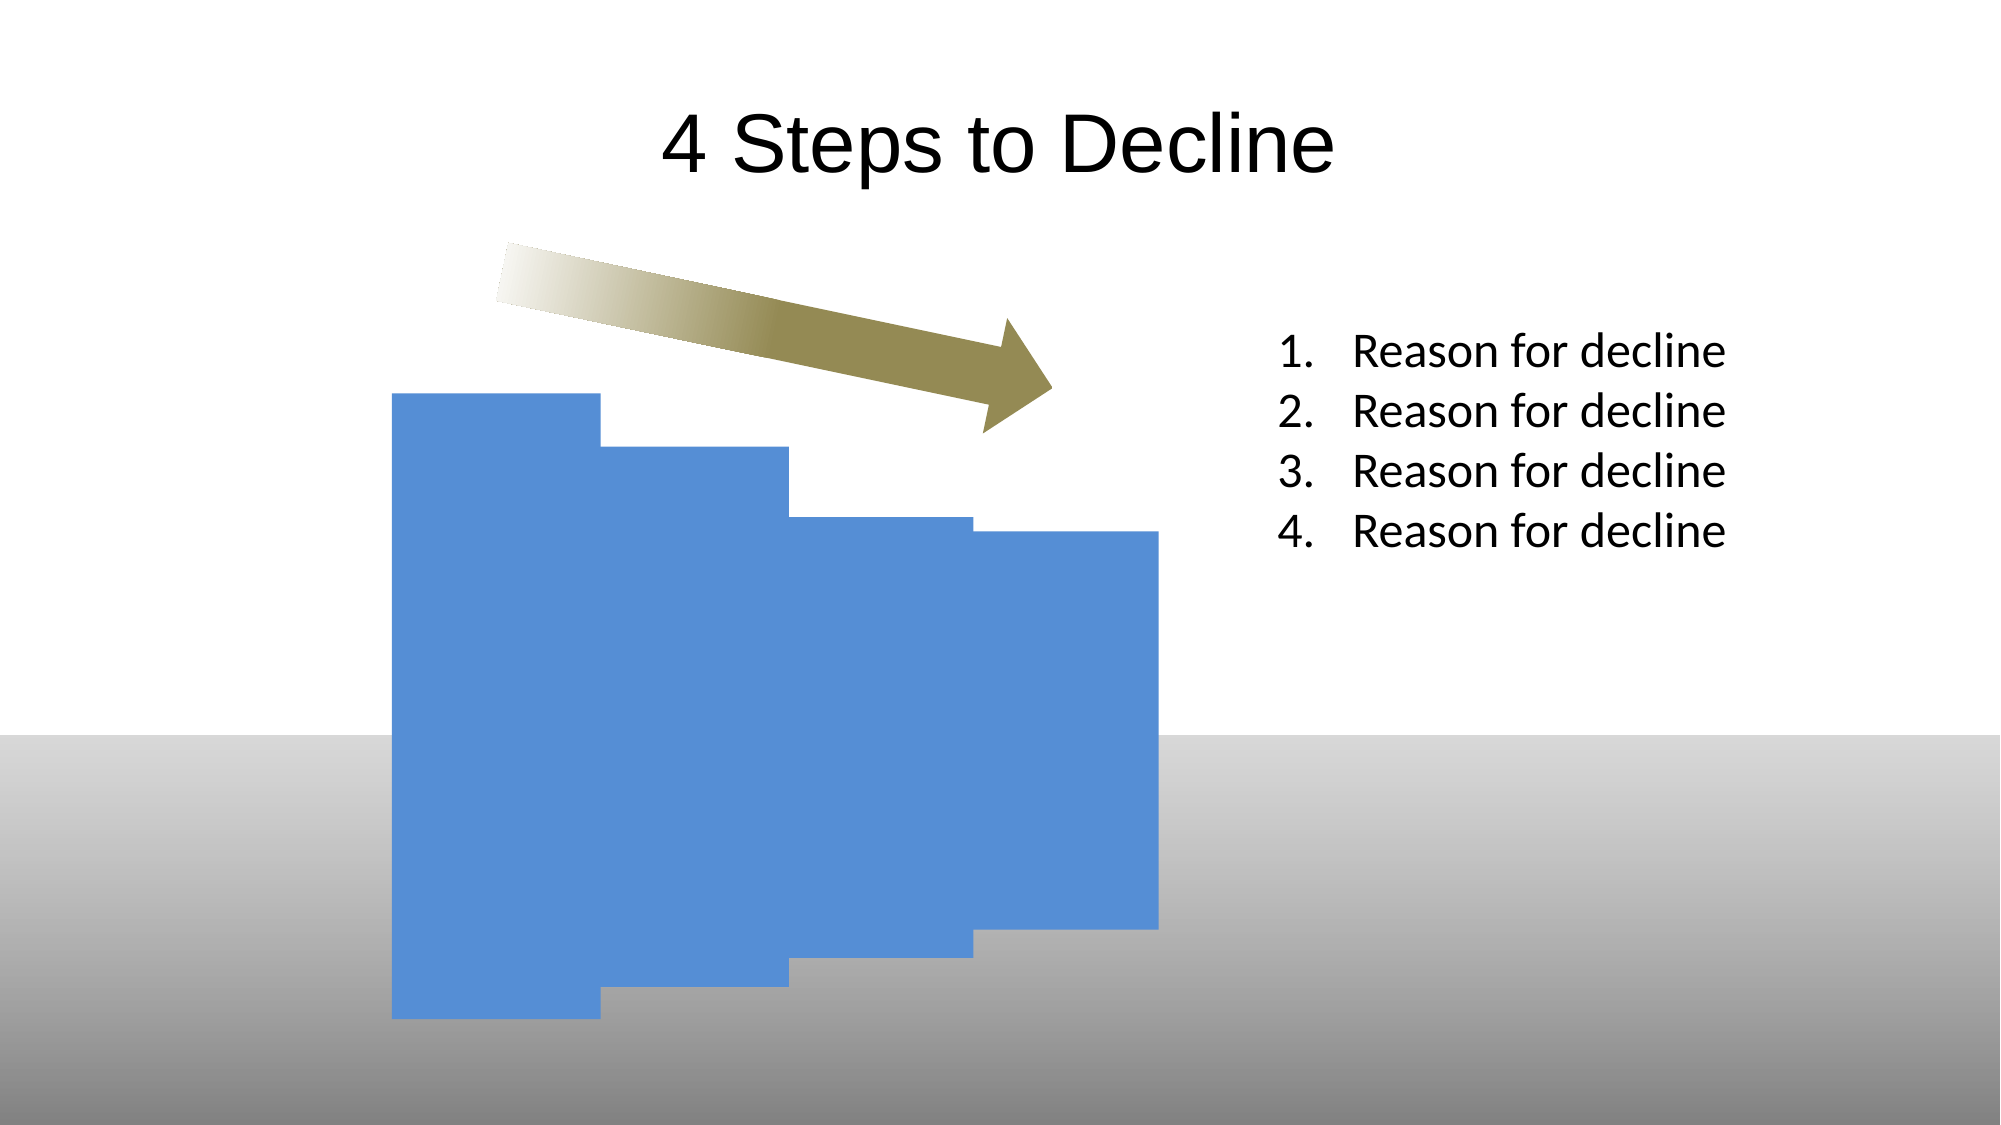

# 4 Steps to Decline

Reason for decline
Reason for decline
Reason for decline
Reason for decline